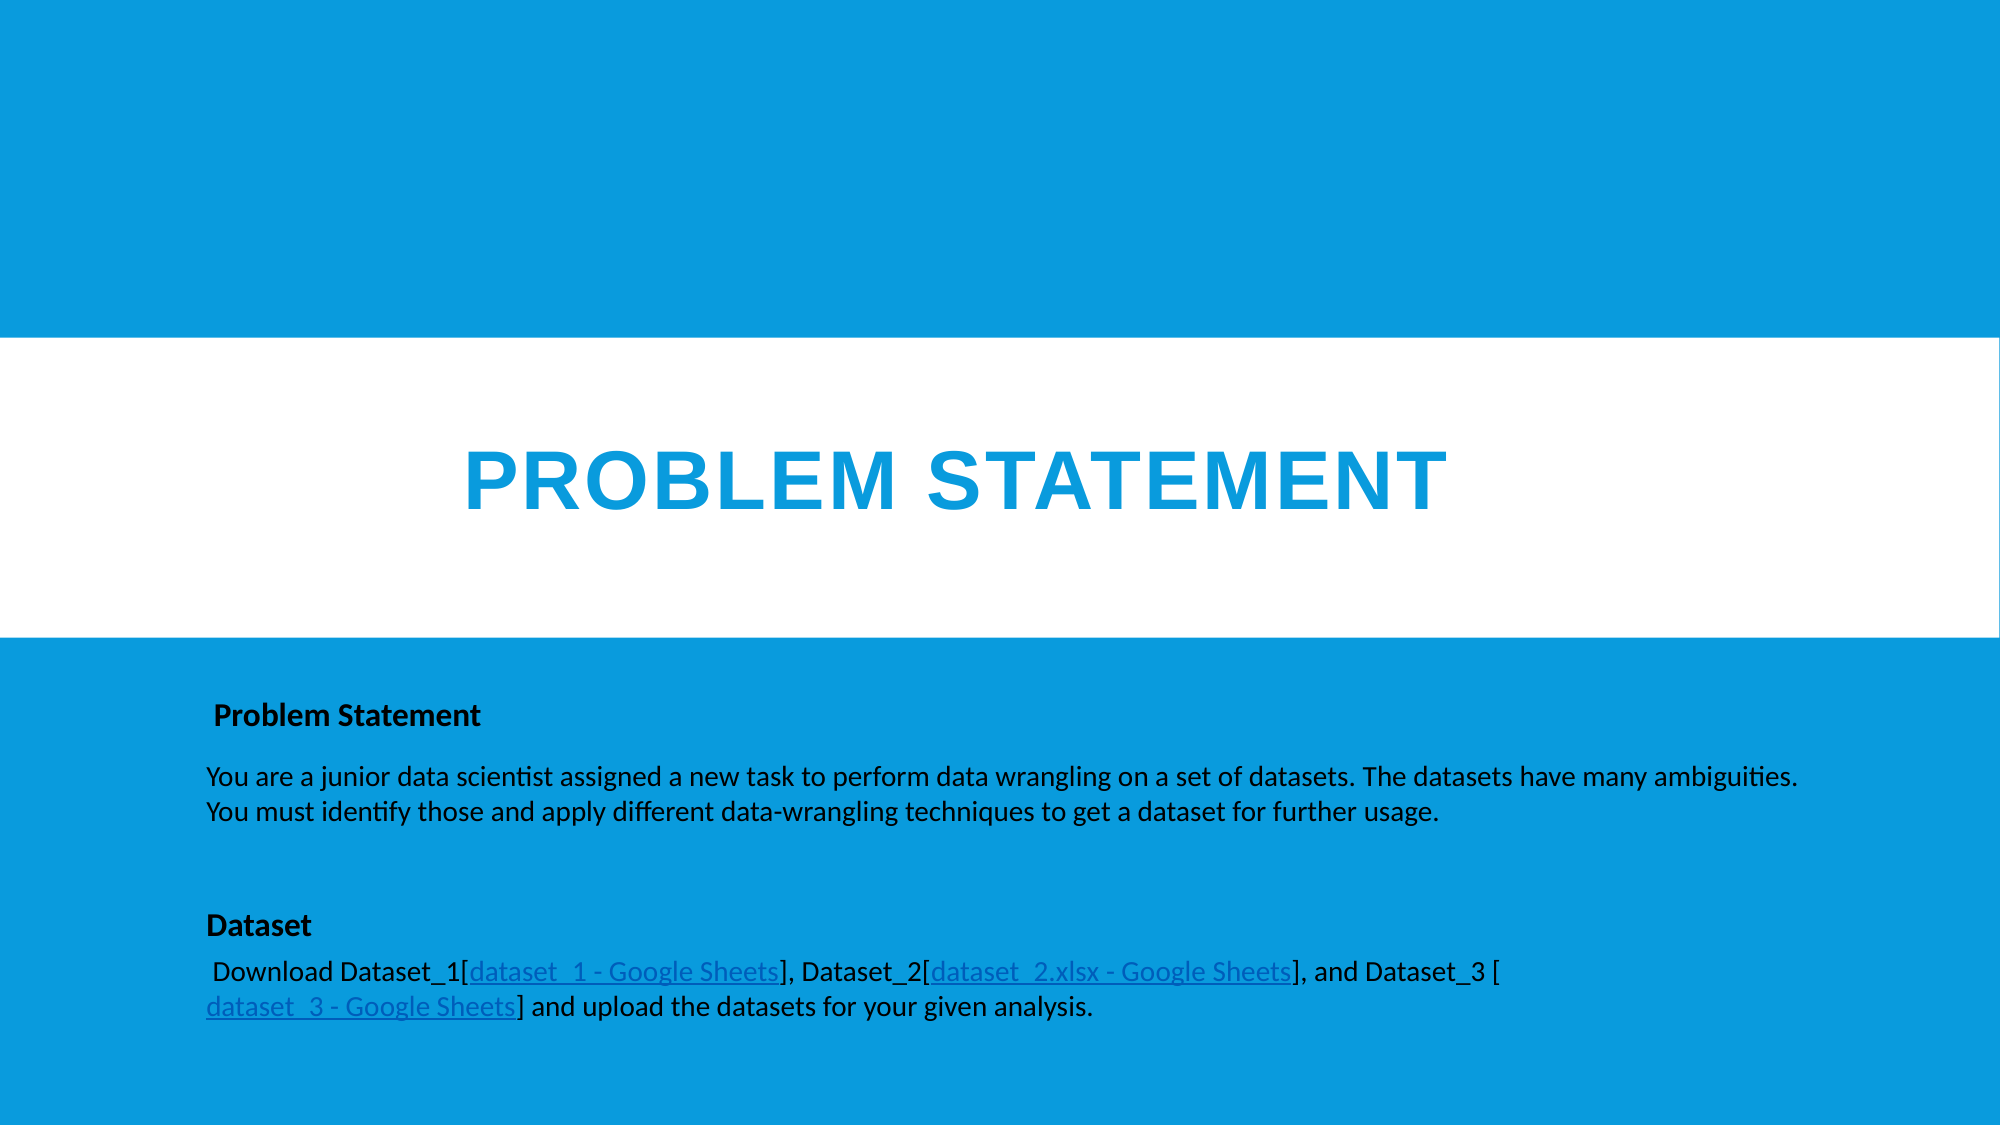

# Problem Statement
 Problem Statement
You are a junior data scientist assigned a new task to perform data wrangling on a set of datasets. The datasets have many ambiguities. You must identify those and apply different data-wrangling techniques to get a dataset for further usage.

Dataset
 Download Dataset_1[dataset_1 - Google Sheets], Dataset_2[dataset_2.xlsx - Google Sheets], and Dataset_3 [dataset_3 - Google Sheets] and upload the datasets for your given analysis.